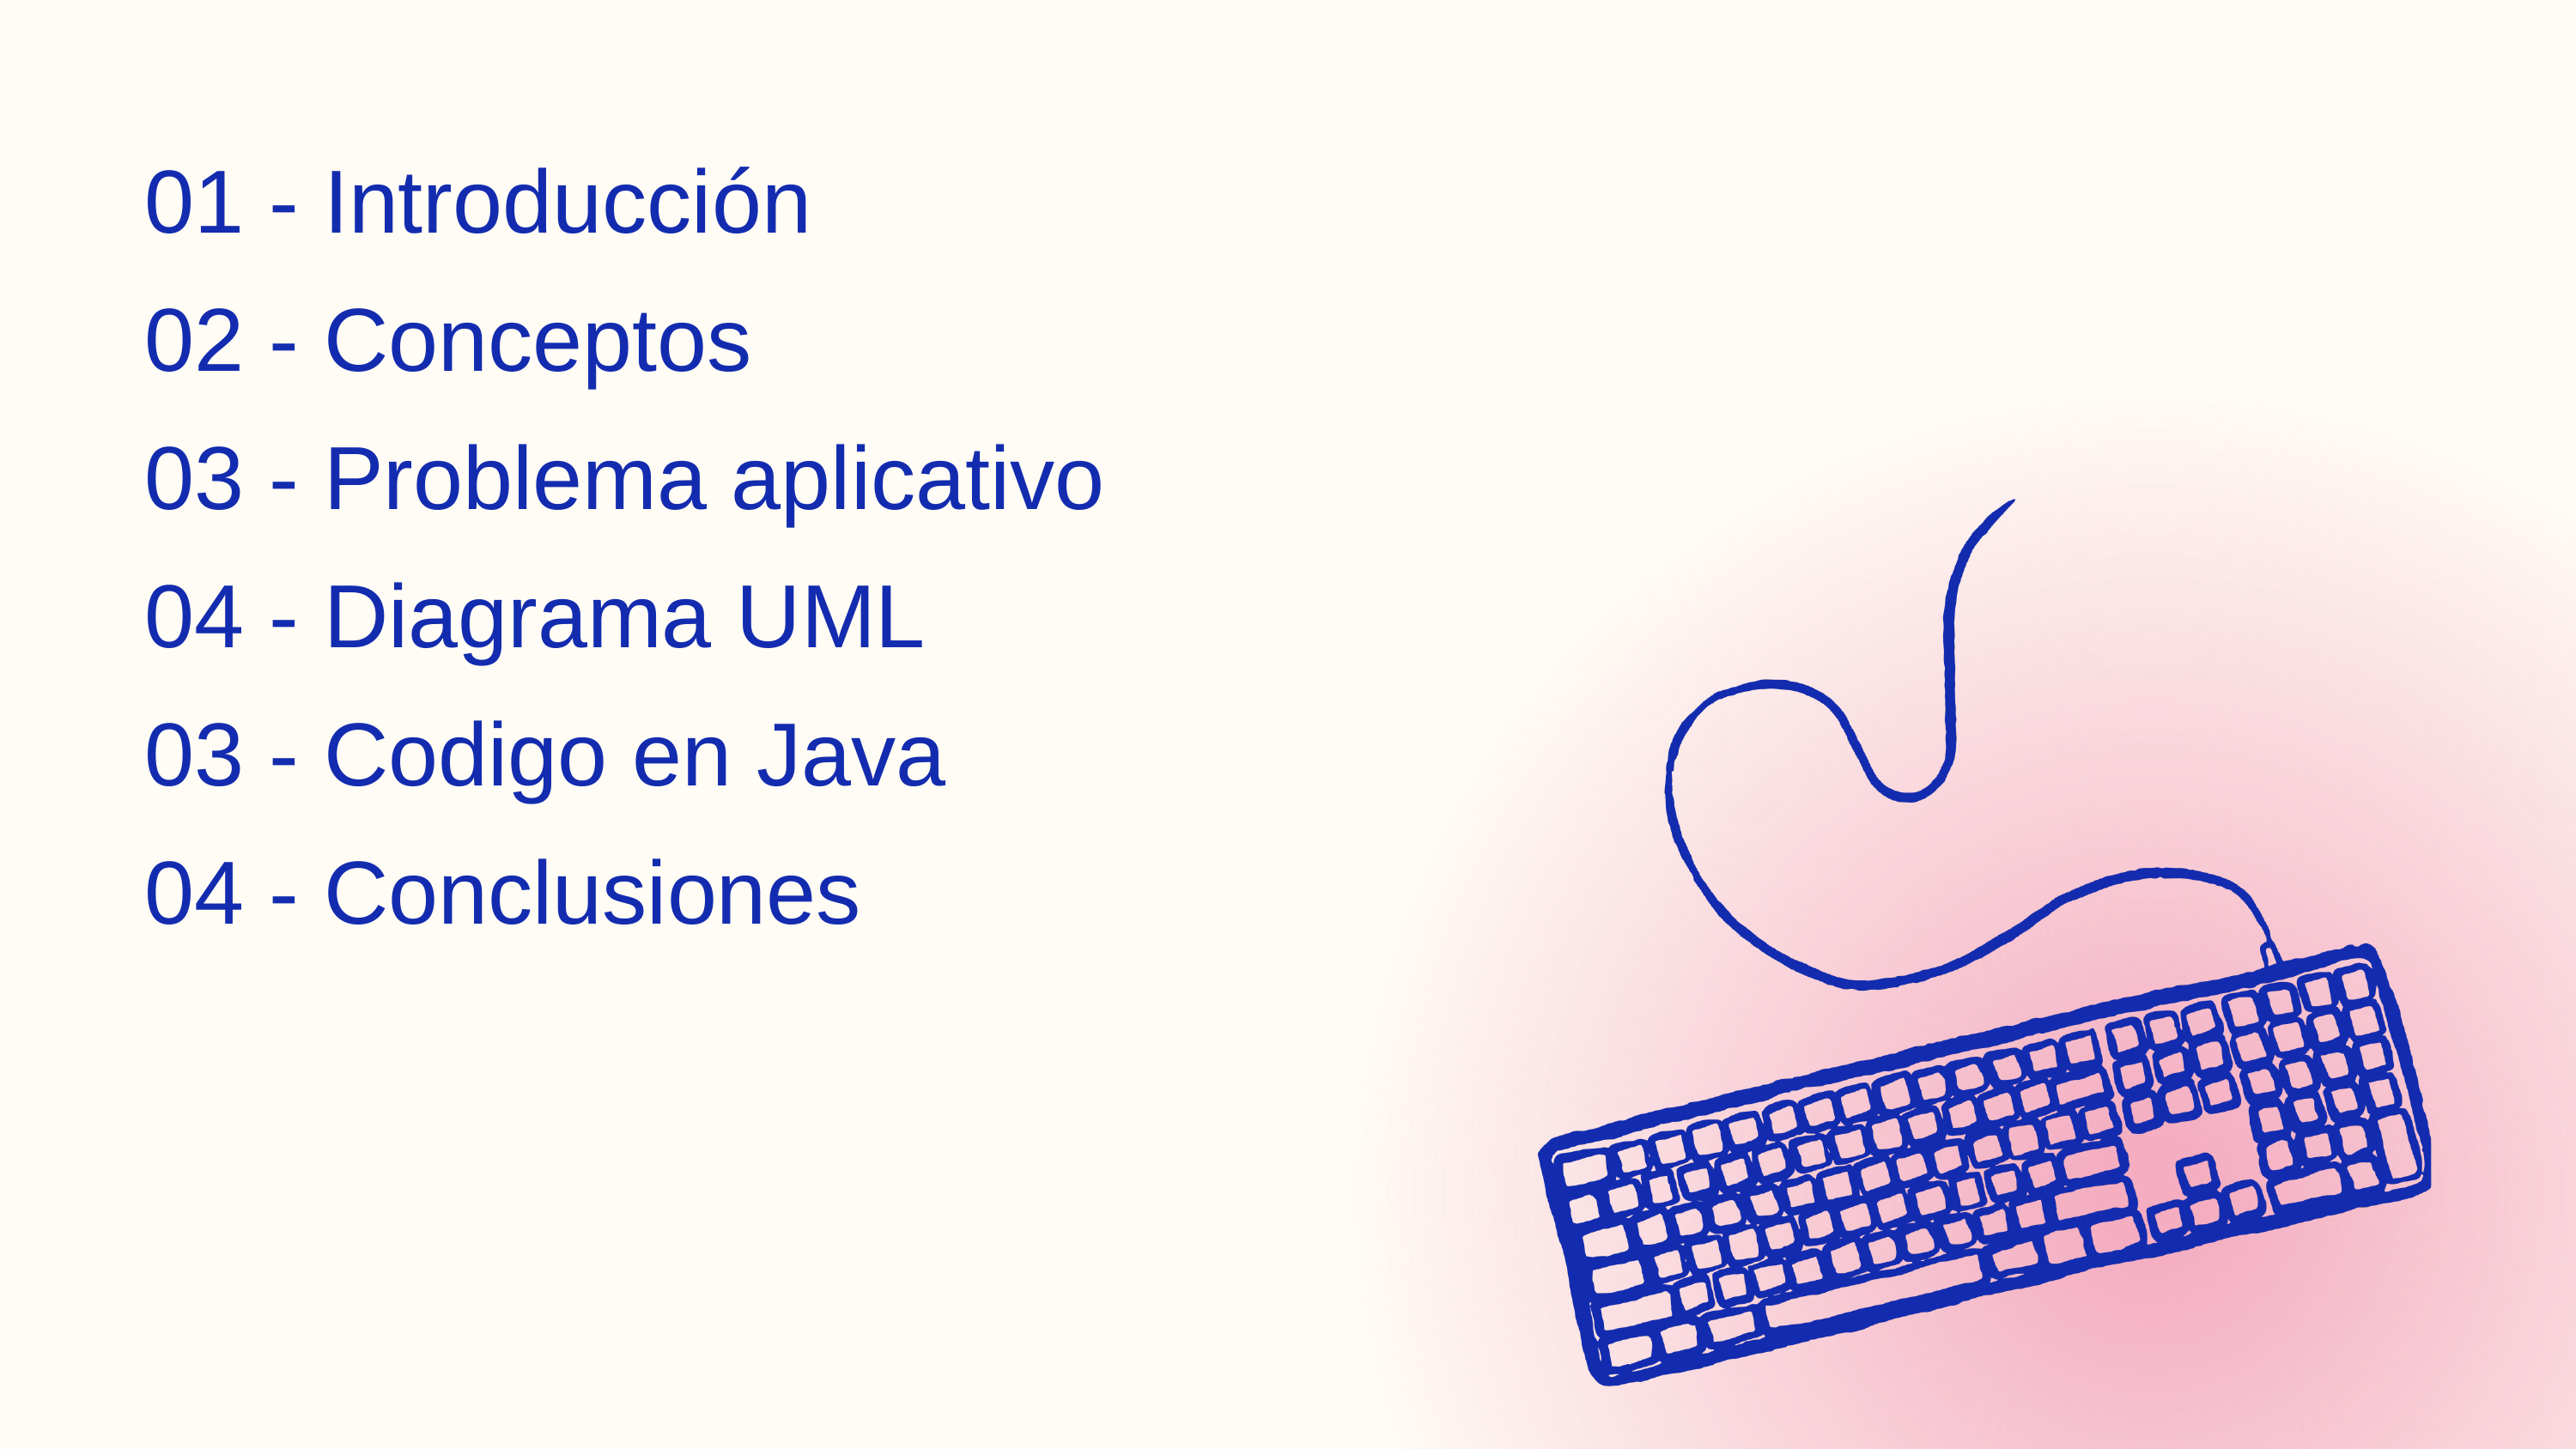

01 - Introducción
02 - Conceptos

03 - Problema aplicativo

04 - Diagrama UML
03 - Codigo en Java
04 - Conclusiones